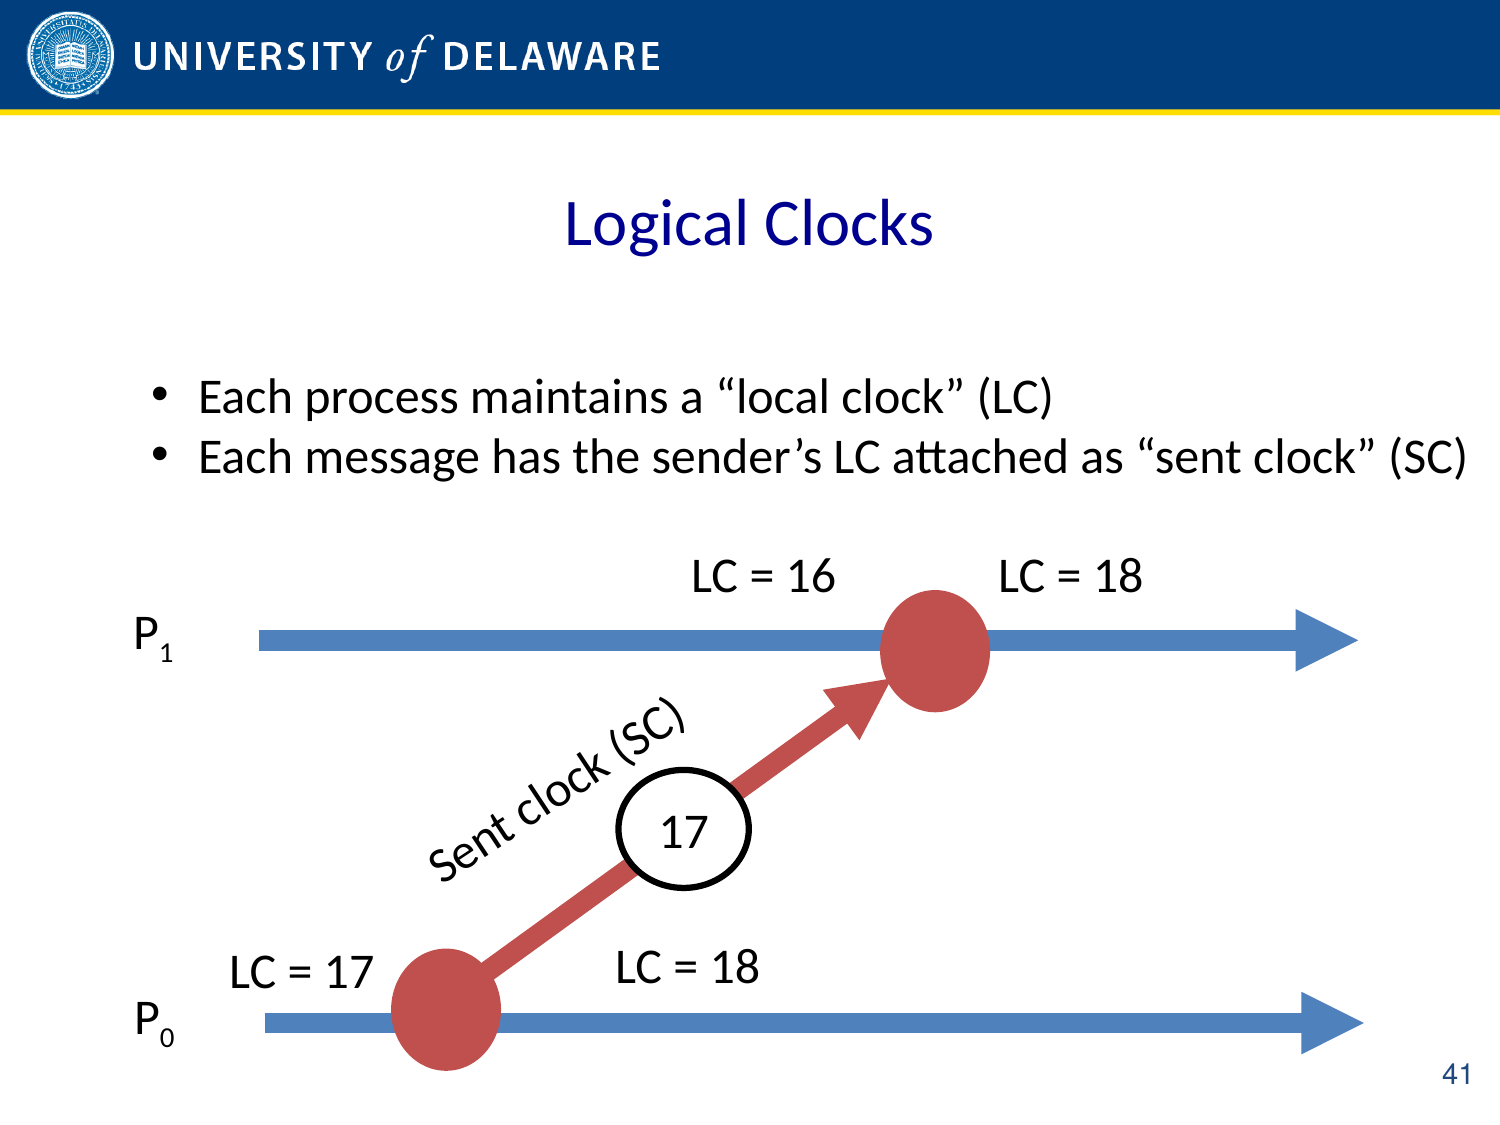

# Logical Clocks
Each process maintains a “local clock” (LC)
Each message has the sender’s LC attached as “sent clock” (SC)
LC = 16
LC = 18
P1

17
LC = 18
LC = 17

P0
Sent clock (SC)
41